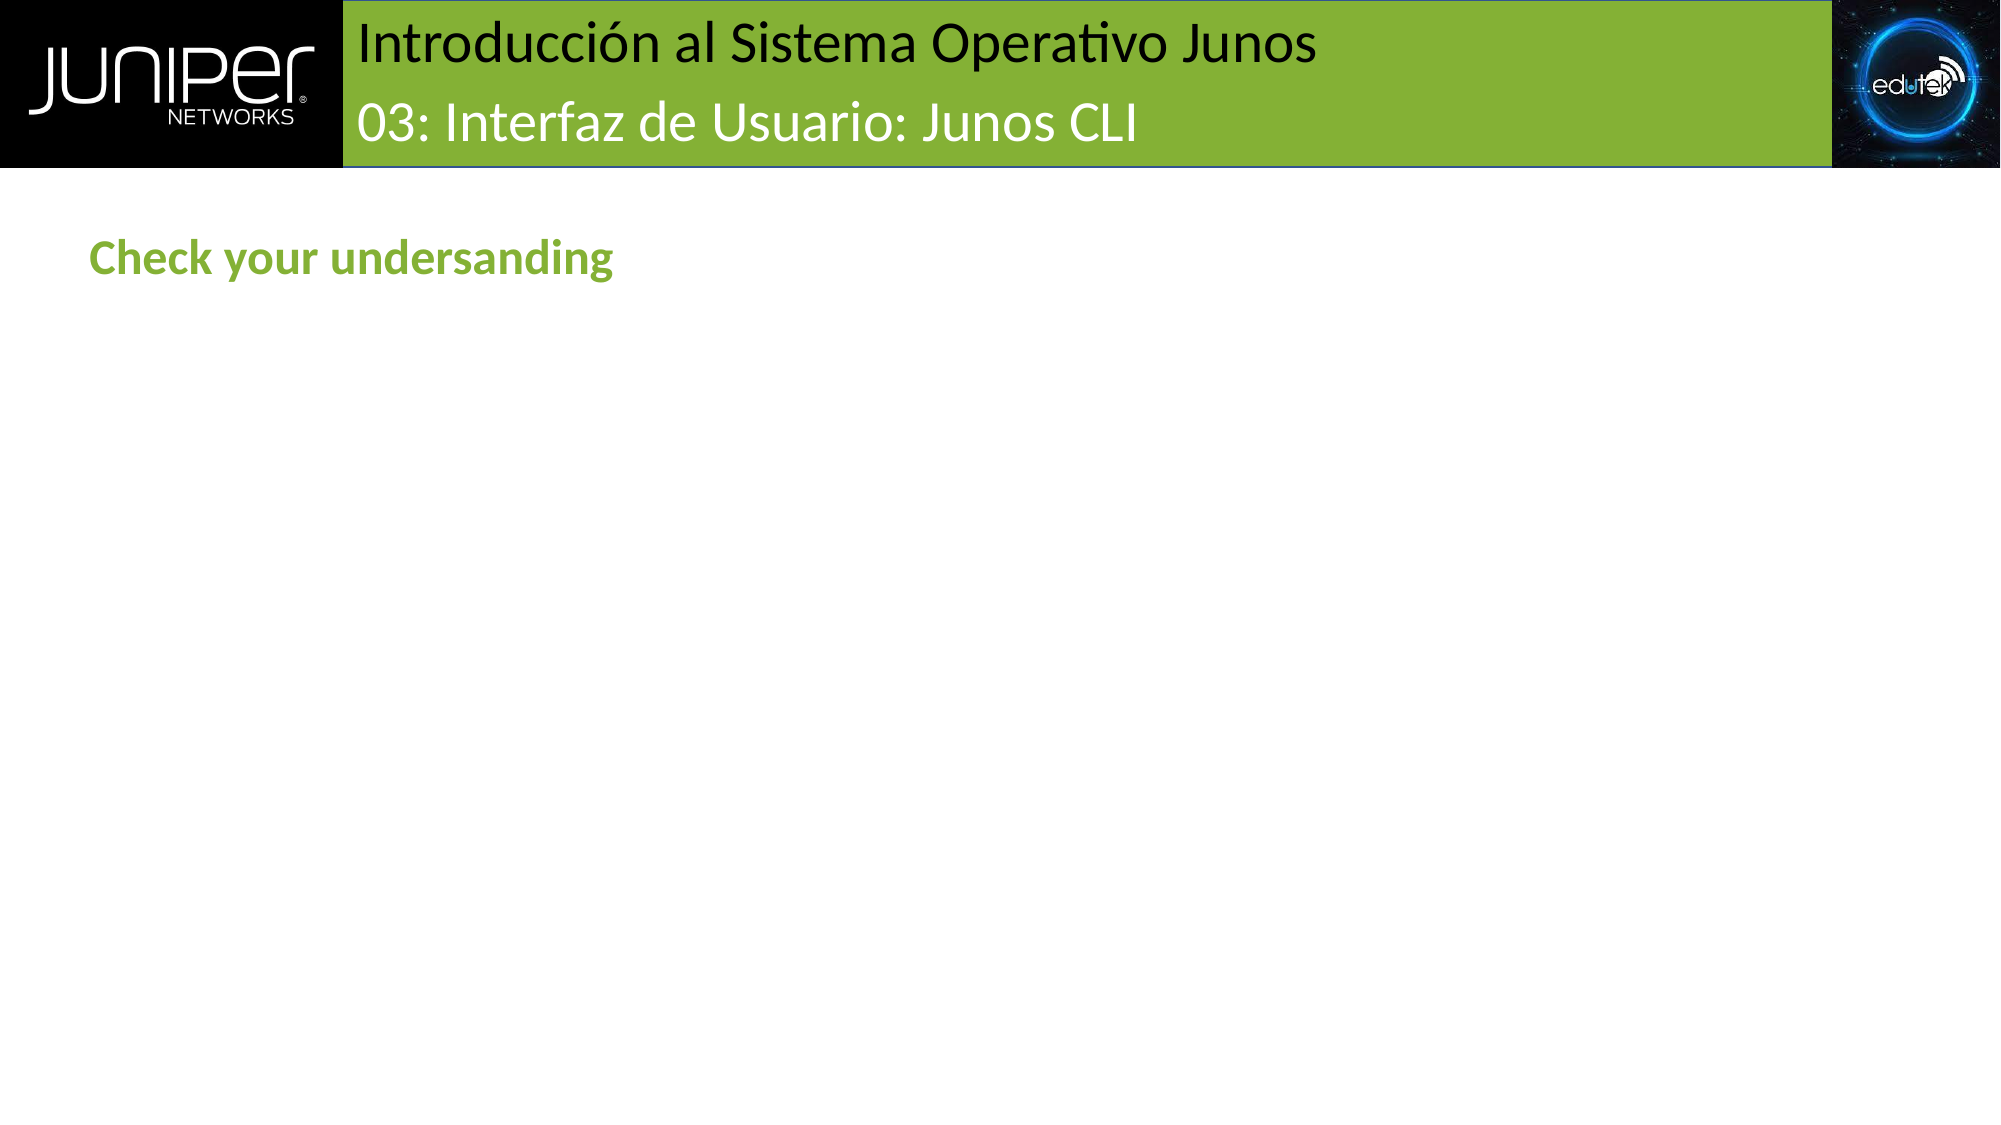

# Introducción al Sistema Operativo Junos
03: Interfaz de Usuario: Junos CLI

Check your undersanding